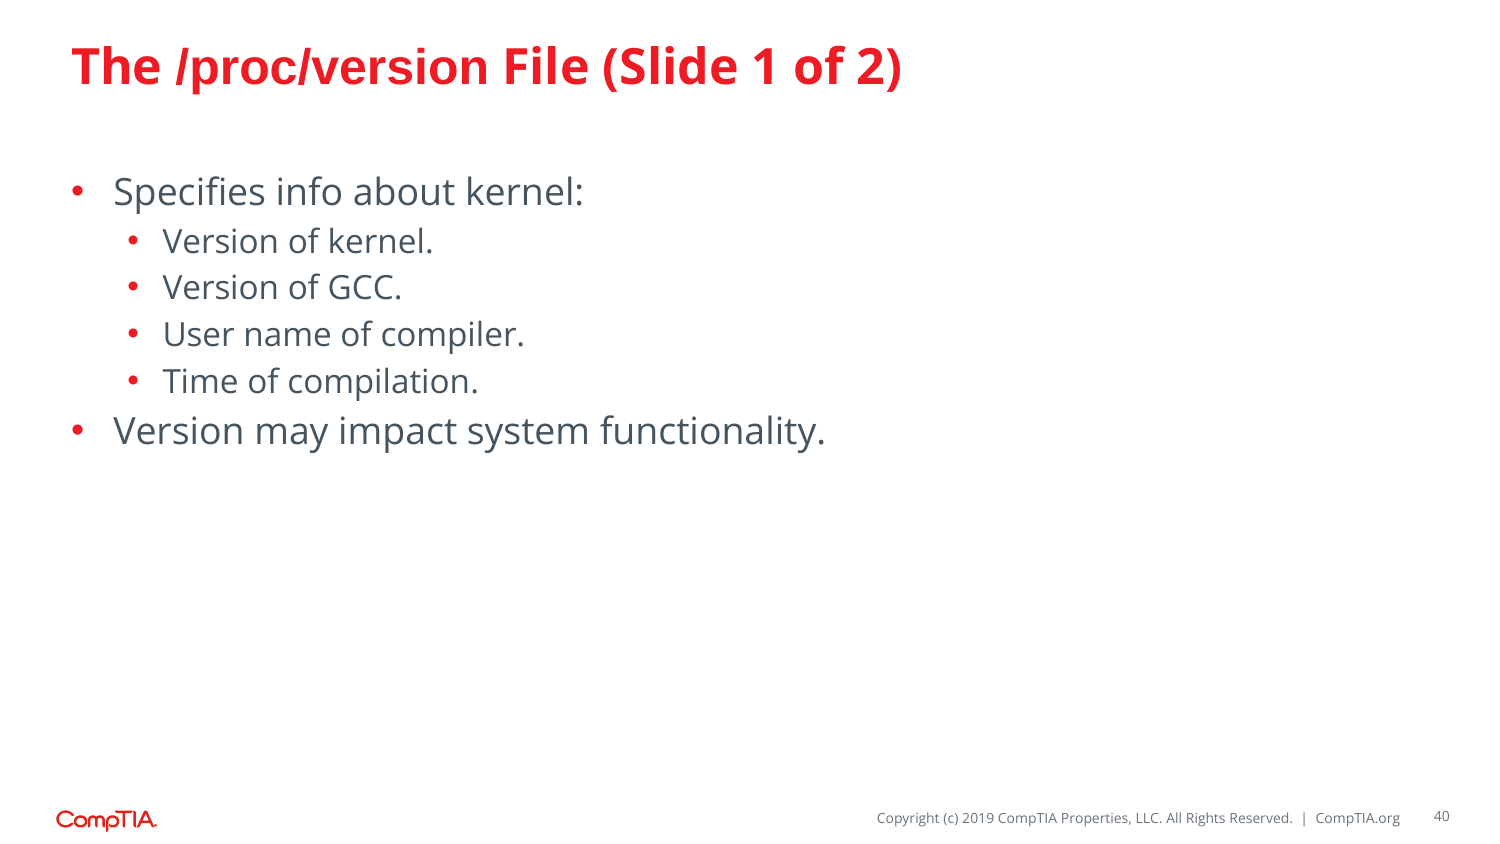

# The /proc/version File (Slide 1 of 2)
Specifies info about kernel:
Version of kernel.
Version of GCC.
User name of compiler.
Time of compilation.
Version may impact system functionality.
40